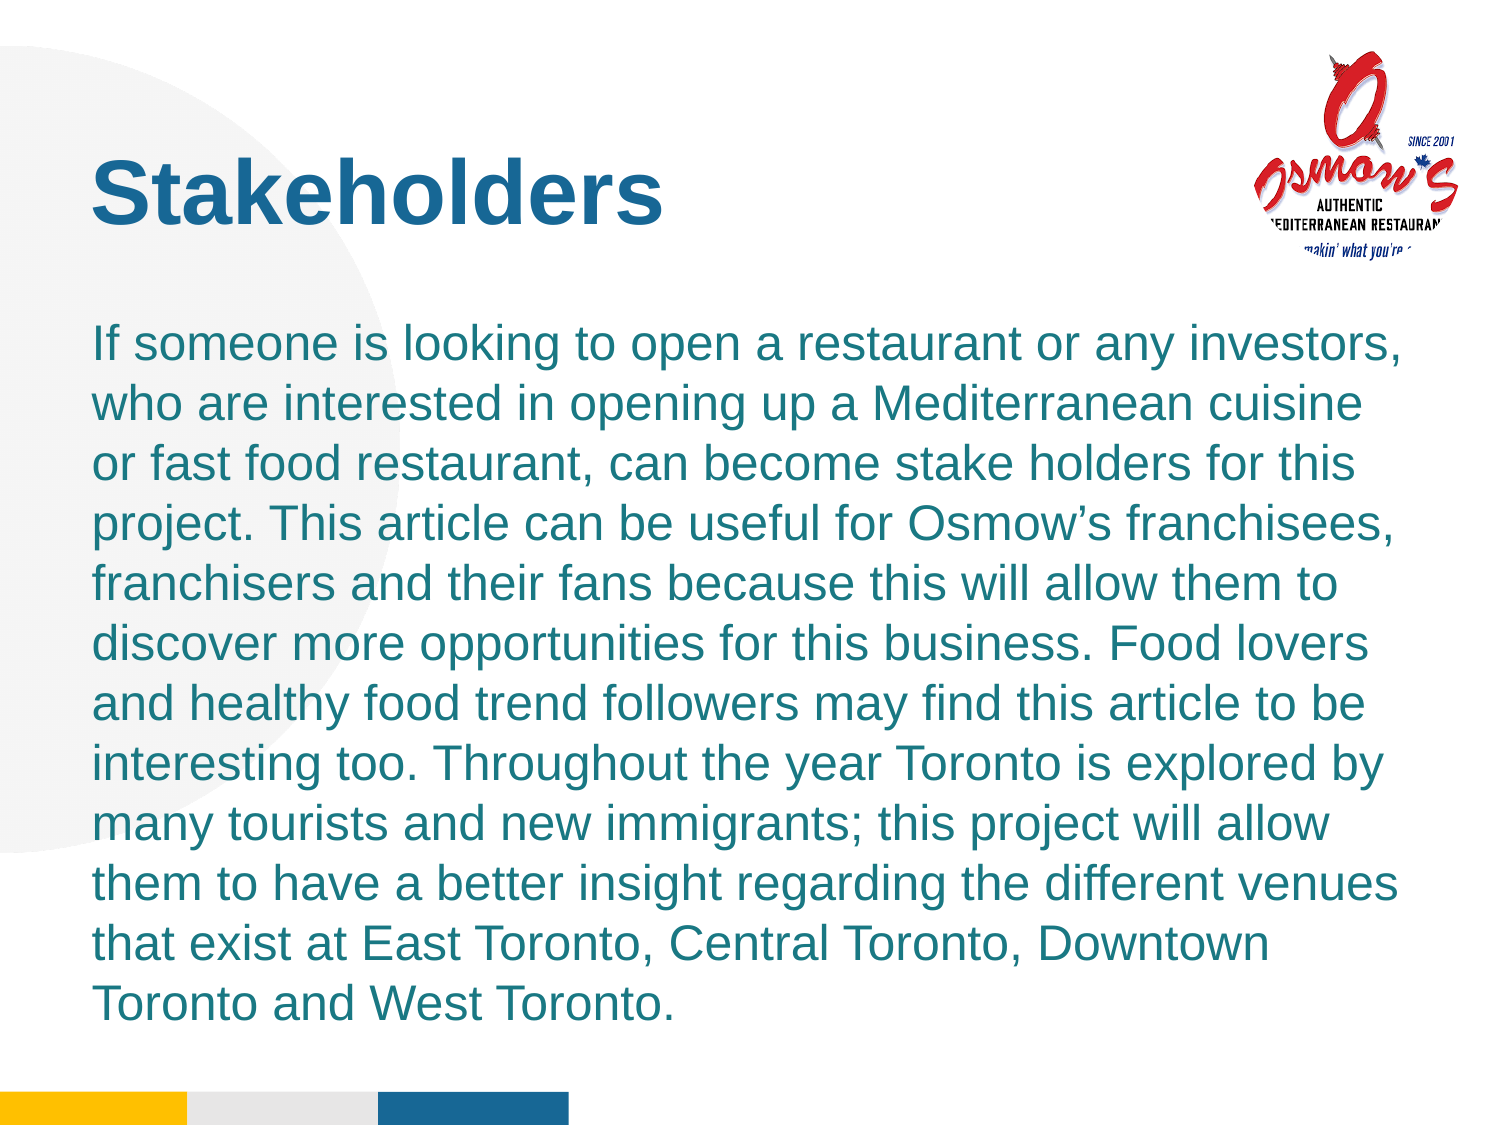

# Stakeholders
If someone is looking to open a restaurant or any investors, who are interested in opening up a Mediterranean cuisine or fast food restaurant, can become stake holders for this project. This article can be useful for Osmow’s franchisees, franchisers and their fans because this will allow them to discover more opportunities for this business. Food lovers and healthy food trend followers may find this article to be interesting too. Throughout the year Toronto is explored by many tourists and new immigrants; this project will allow them to have a better insight regarding the different venues that exist at East Toronto, Central Toronto, Downtown Toronto and West Toronto.